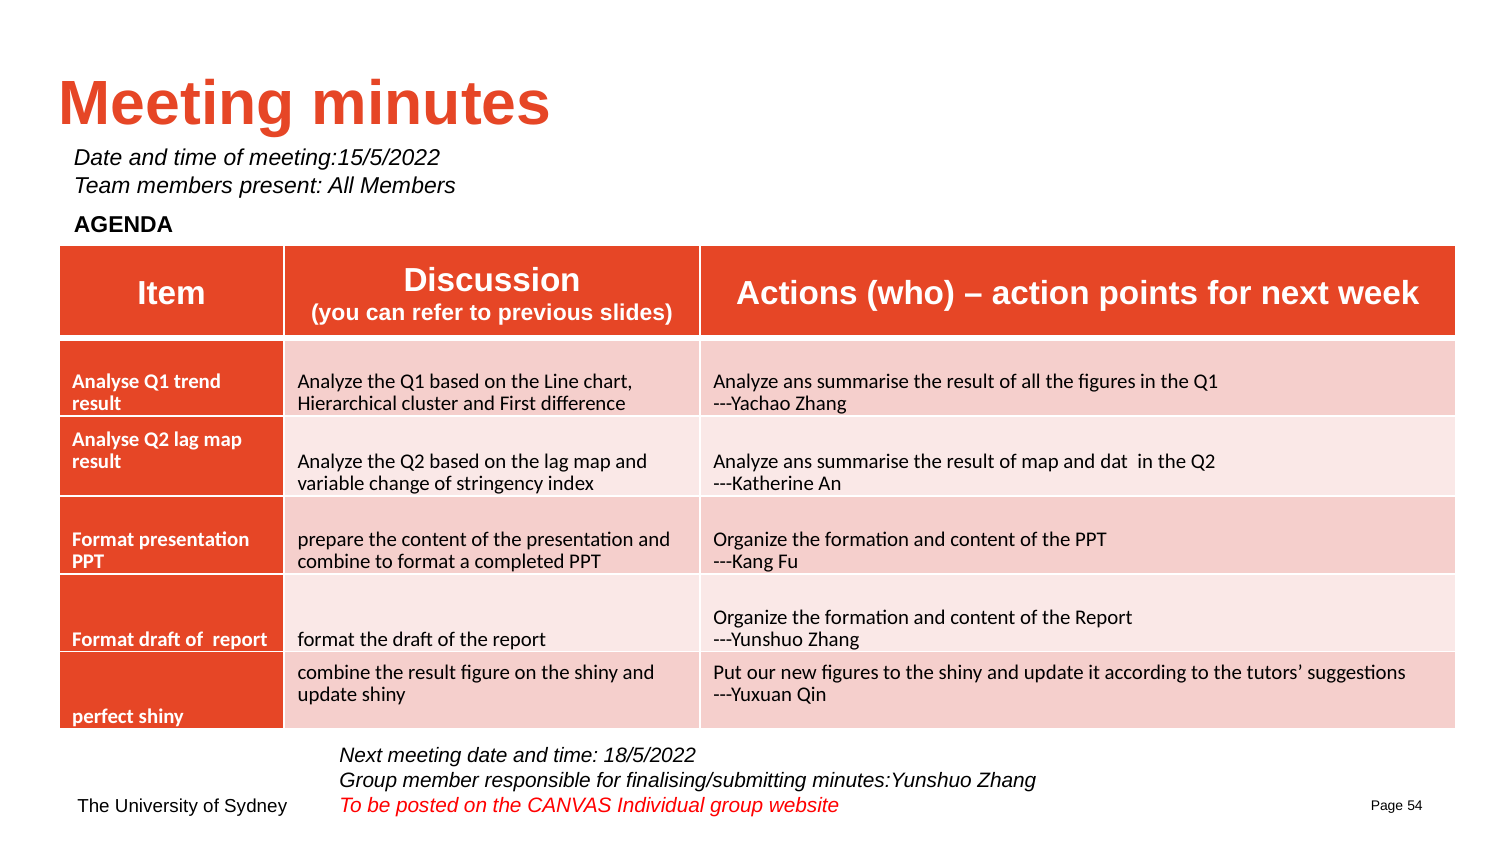

# Meeting minutes
Date and time of meeting:15/5/2022
Team members present: All Members

AGENDA
| Item | Discussion (you can refer to previous slides) | Actions (who) – action points for next week |
| --- | --- | --- |
| Analyse Q1 trend result | Analyze the Q1 based on the Line chart, Hierarchical cluster and First difference | Analyze ans summarise the result of all the figures in the Q1 ---Yachao Zhang |
| Analyse Q2 lag map result | Analyze the Q2 based on the lag map and variable change of stringency index | Analyze ans summarise the result of map and dat in the Q2 ---Katherine An |
| Format presentation PPT | prepare the content of the presentation and combine to format a completed PPT | Organize the formation and content of the PPT ---Kang Fu |
| Format draft of report | format the draft of the report | Organize the formation and content of the Report ---Yunshuo Zhang |
| perfect shiny | combine the result figure on the shiny and update shiny | Put our new figures to the shiny and update it according to the tutors’ suggestions ---Yuxuan Qin |
Next meeting date and time: 18/5/2022
Group member responsible for finalising/submitting minutes:Yunshuo Zhang
To be posted on the CANVAS Individual group website